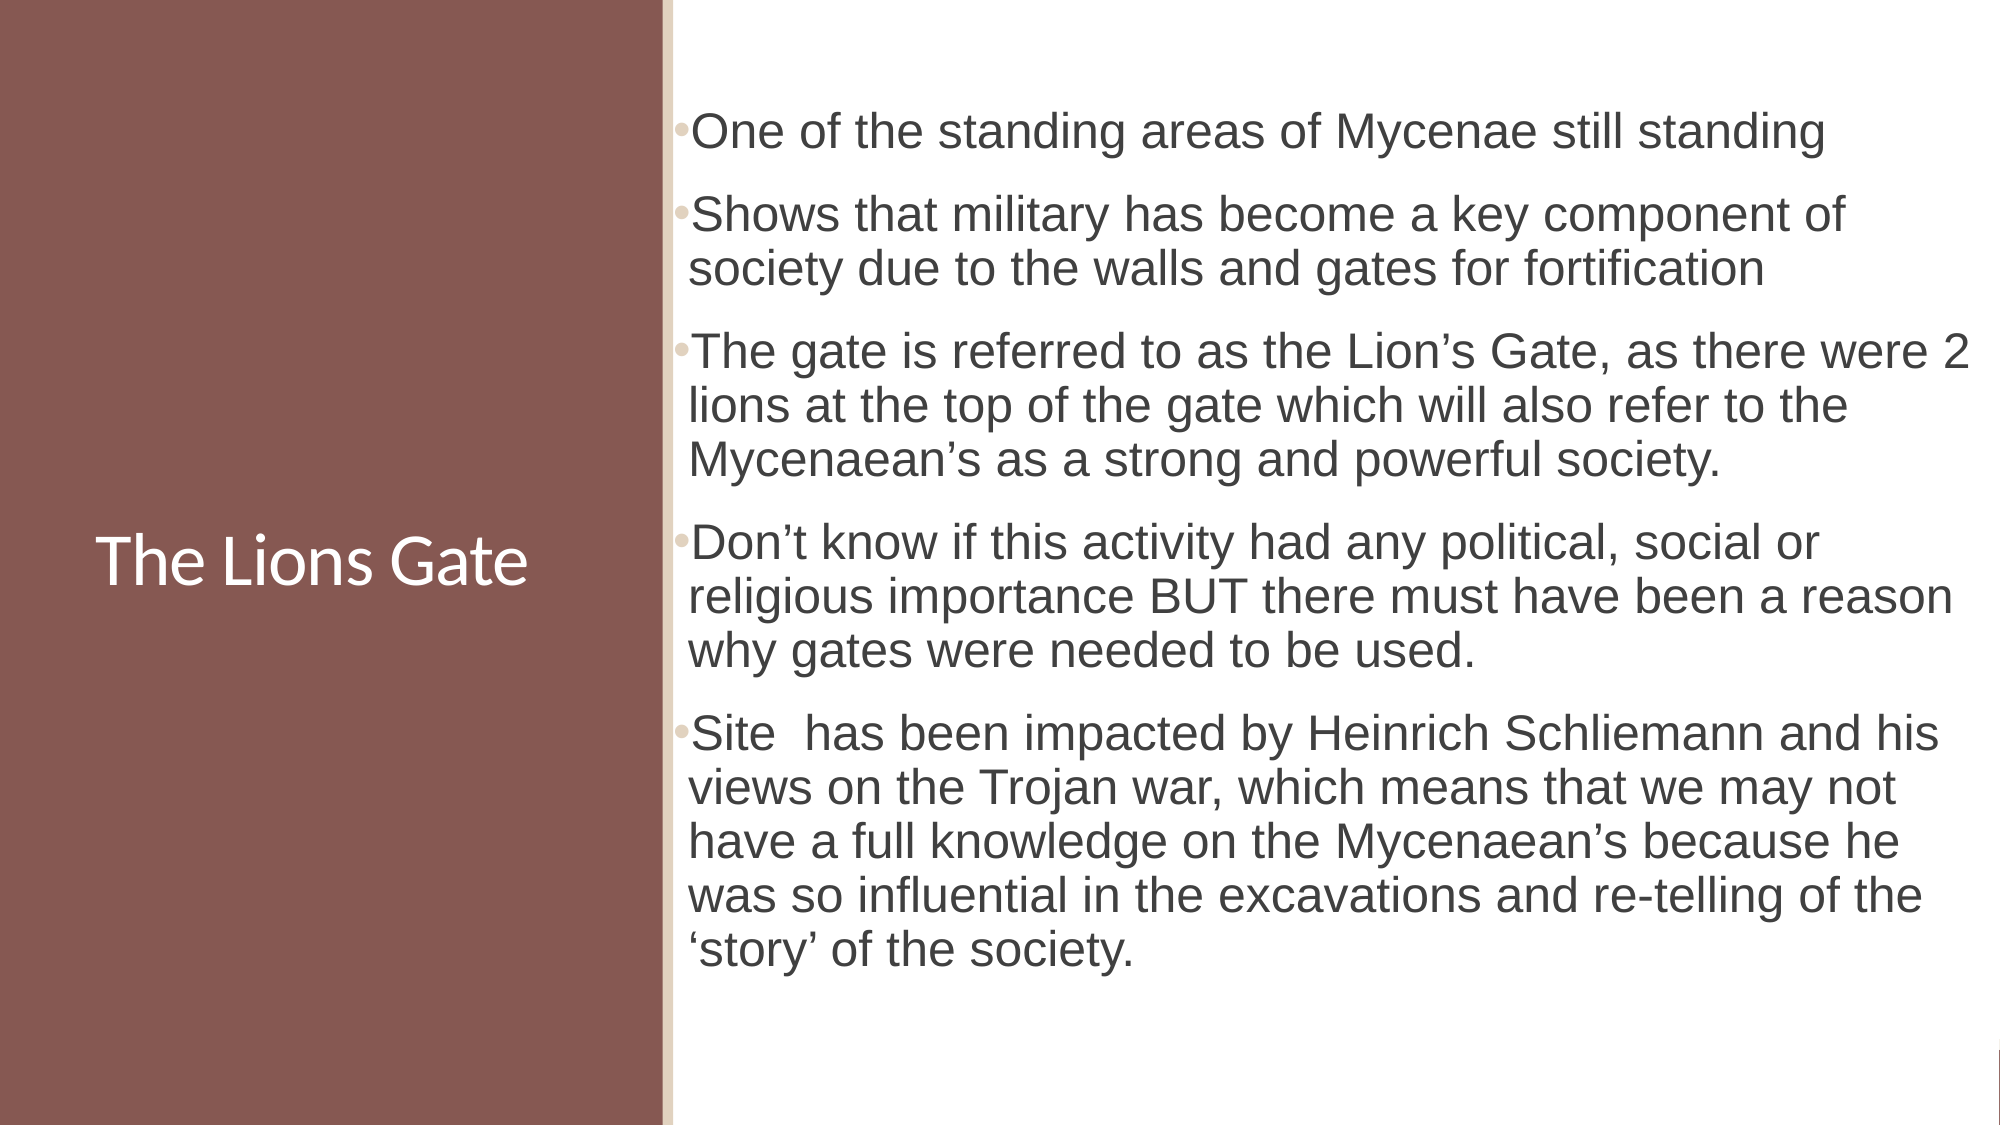

One of the standing areas of Mycenae still standing
Shows that military has become a key component of society due to the walls and gates for fortification
The gate is referred to as the Lion’s Gate, as there were 2 lions at the top of the gate which will also refer to the Mycenaean’s as a strong and powerful society.
Don’t know if this activity had any political, social or religious importance BUT there must have been a reason why gates were needed to be used.
Site  has been impacted by Heinrich Schliemann and his views on the Trojan war, which means that we may not have a full knowledge on the Mycenaean’s because he was so influential in the excavations and re-telling of the ‘story’ of the society.

# The Lions Gate